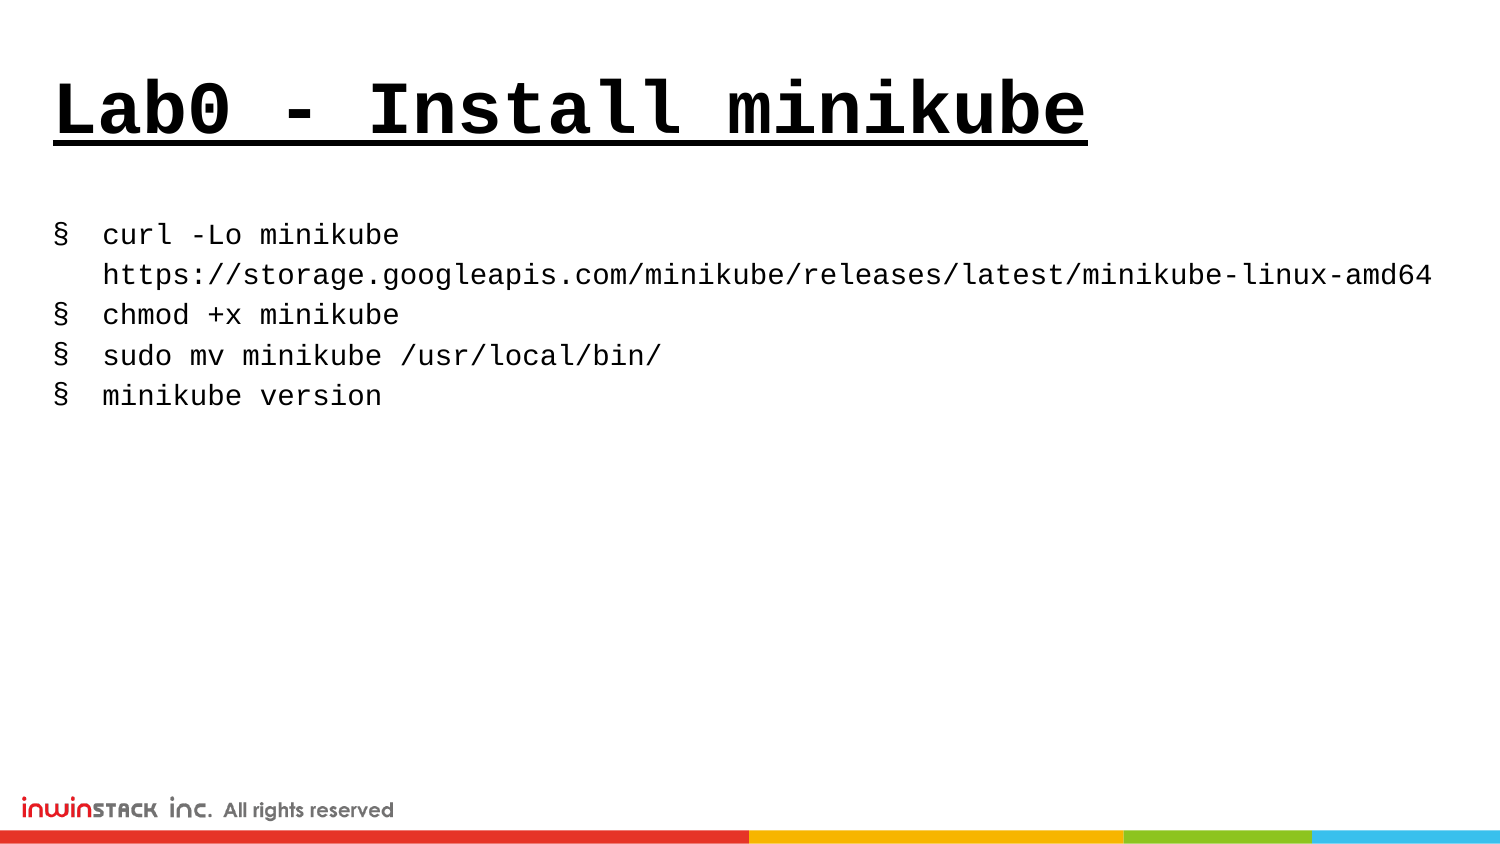

# Lab0 - Install minikube
curl -Lo minikube https://storage.googleapis.com/minikube/releases/latest/minikube-linux-amd64
chmod +x minikube
sudo mv minikube /usr/local/bin/
minikube version